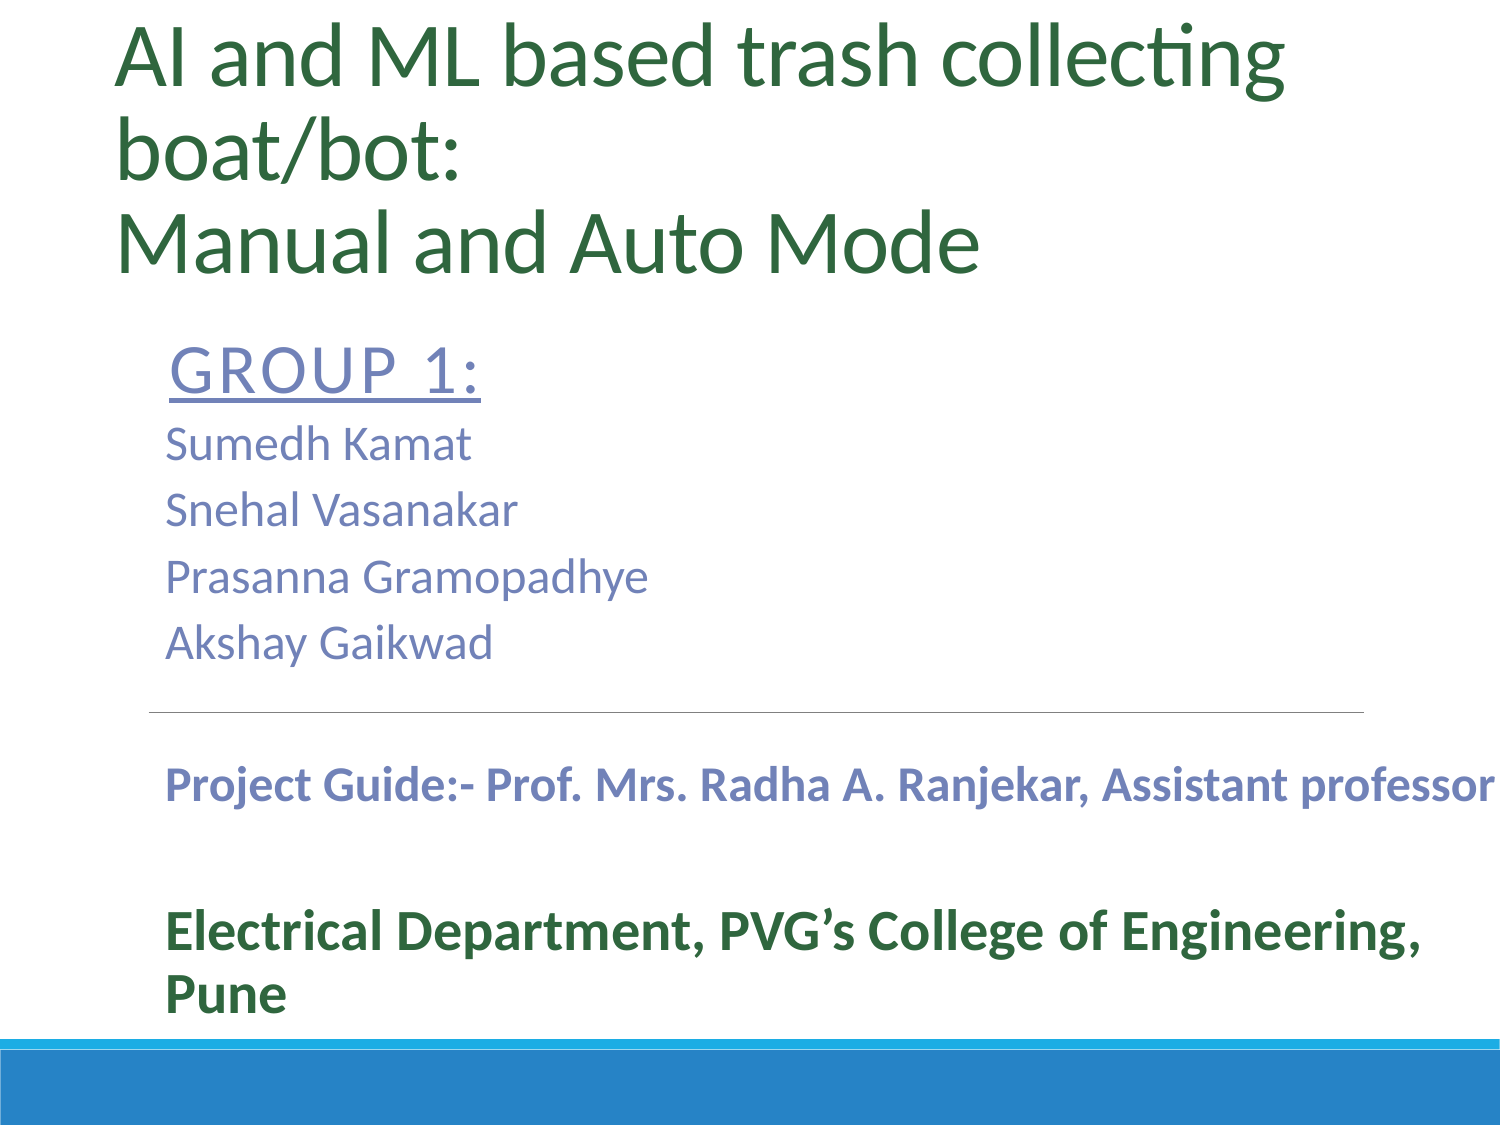

# AI and ML based trash collecting boat/bot: Manual and Auto Mode
          Group 1:
Sumedh Kamat
Snehal Vasanakar
Prasanna Gramopadhye
Akshay Gaikwad

Project Guide:- Prof. Mrs. Radha A. Ranjekar, Assistant professor

Electrical Department, PVG’s College of Engineering, Pune